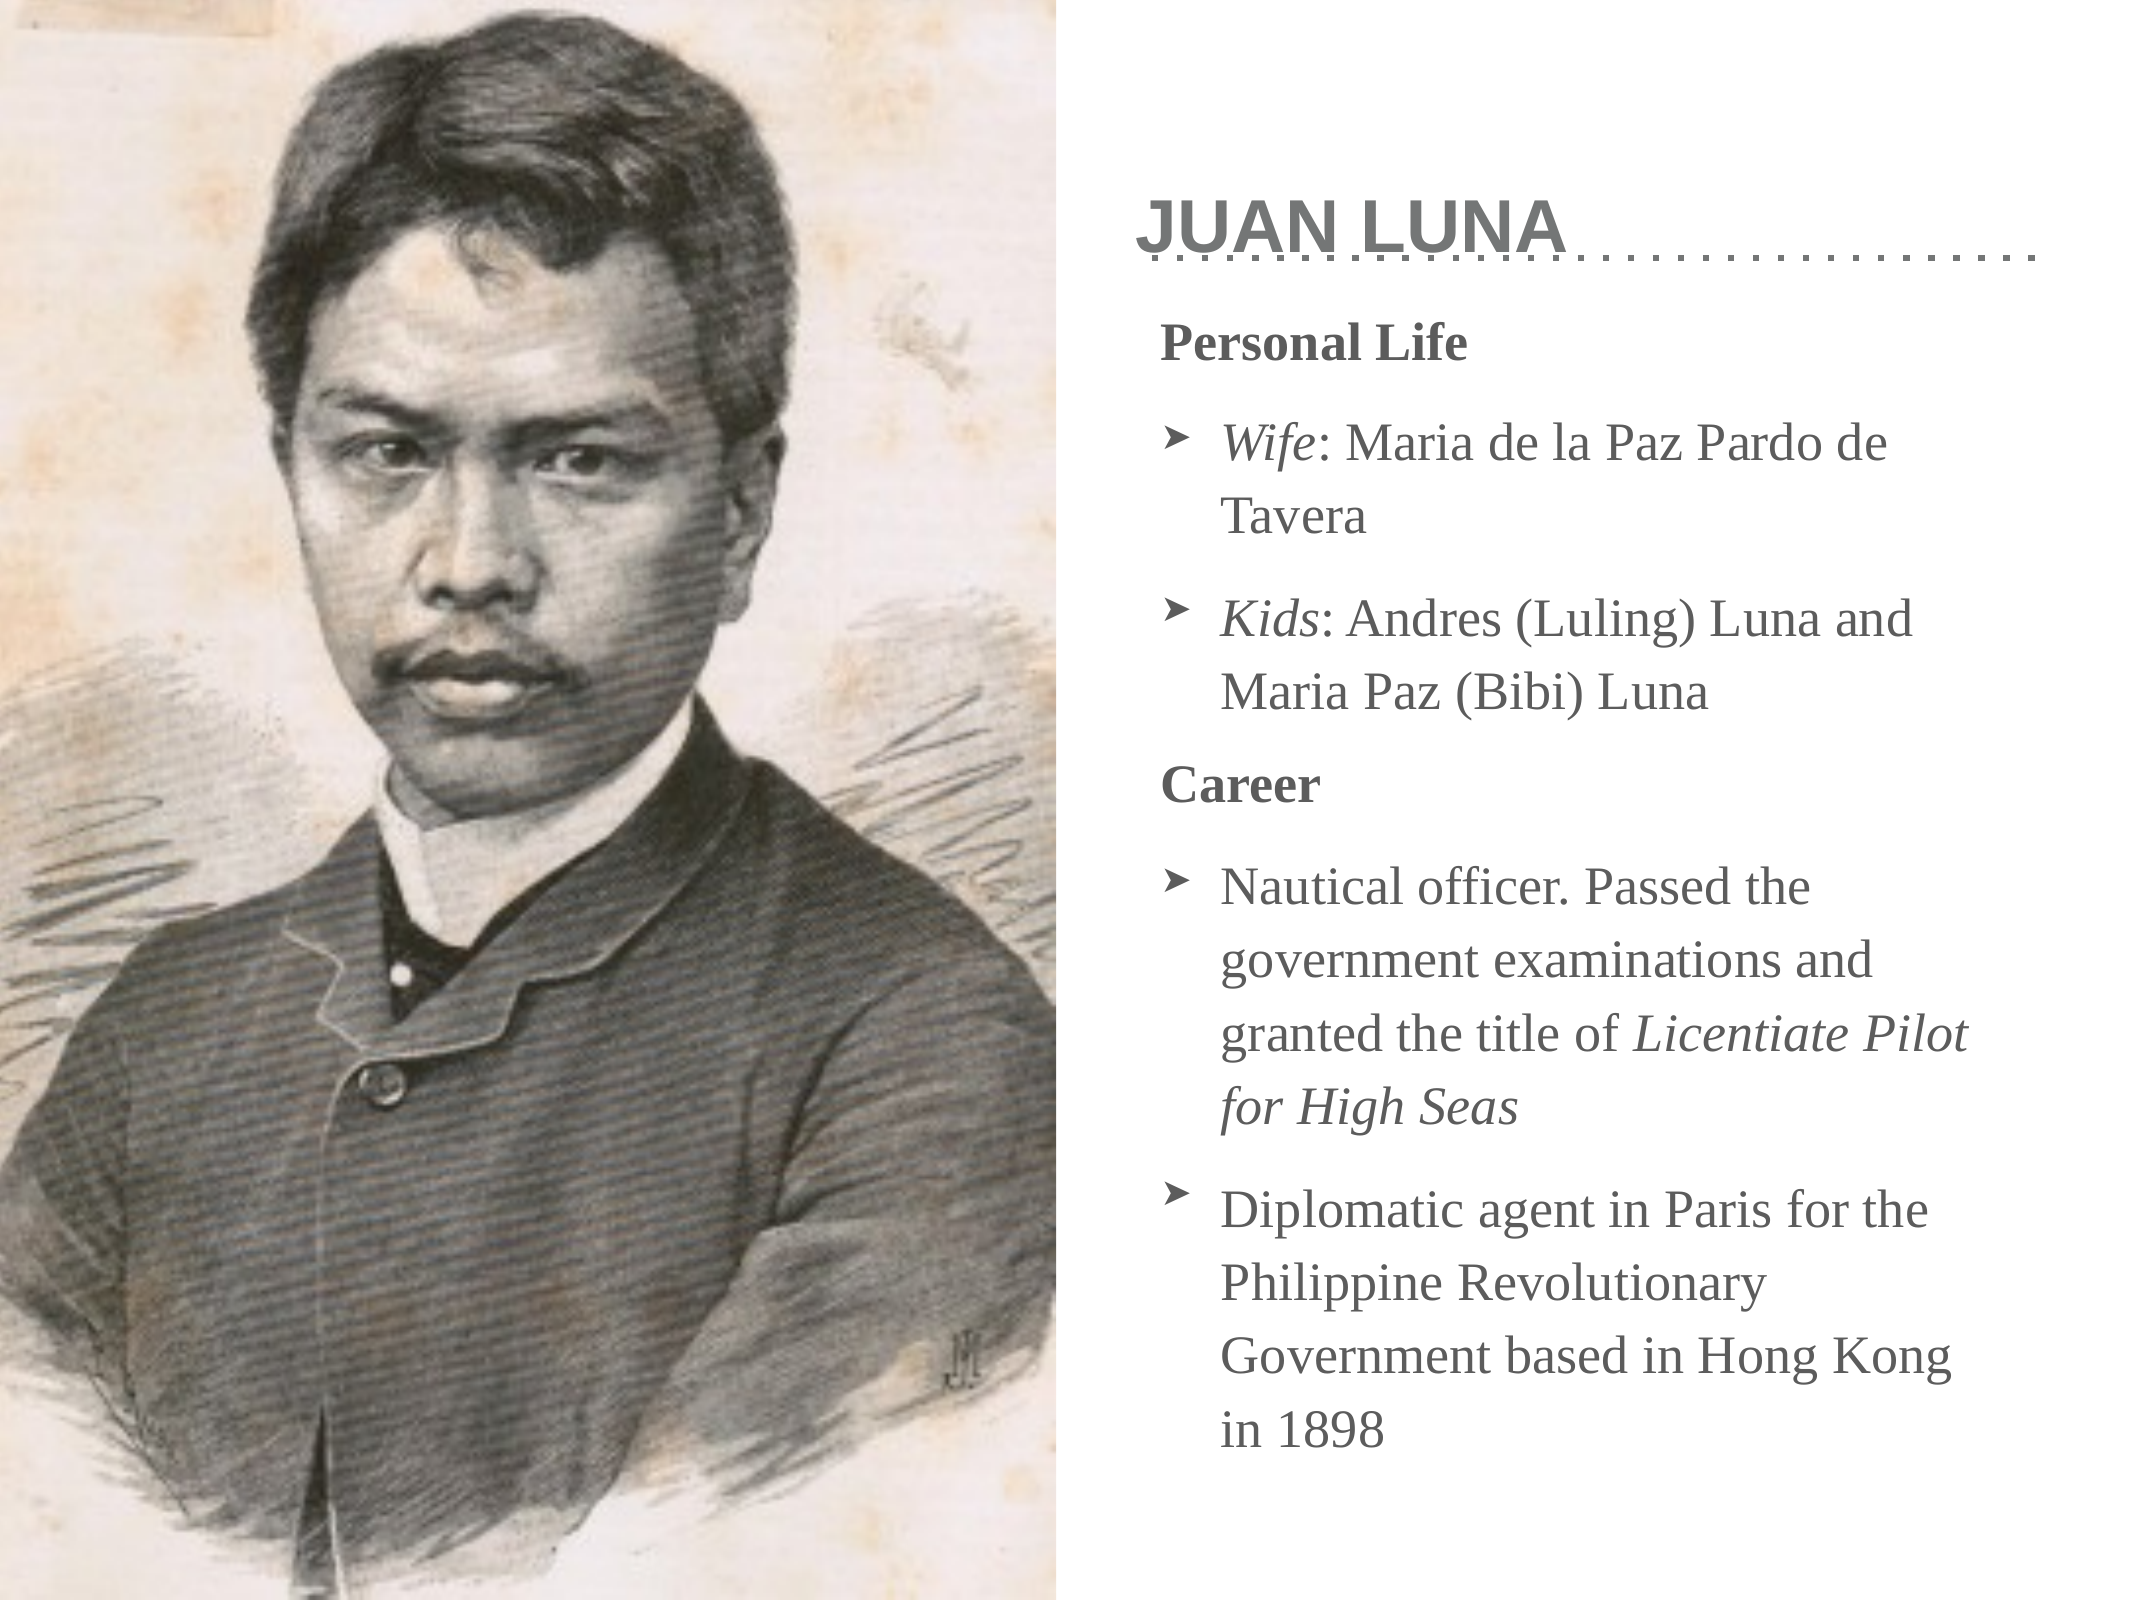

# JUAN LUNA

Personal Life
Wife: Maria de la Paz Pardo de  Tavera
Kids: Andres (Luling) Luna and  Maria Paz (Bibi) Luna
➤
➤
Career
Nautical officer. Passed the  government examinations and  granted the title of Licentiate Pilot  for High Seas
Diplomatic agent in Paris for the  Philippine Revolutionary  Government based in Hong Kong  in 1898
➤
➤